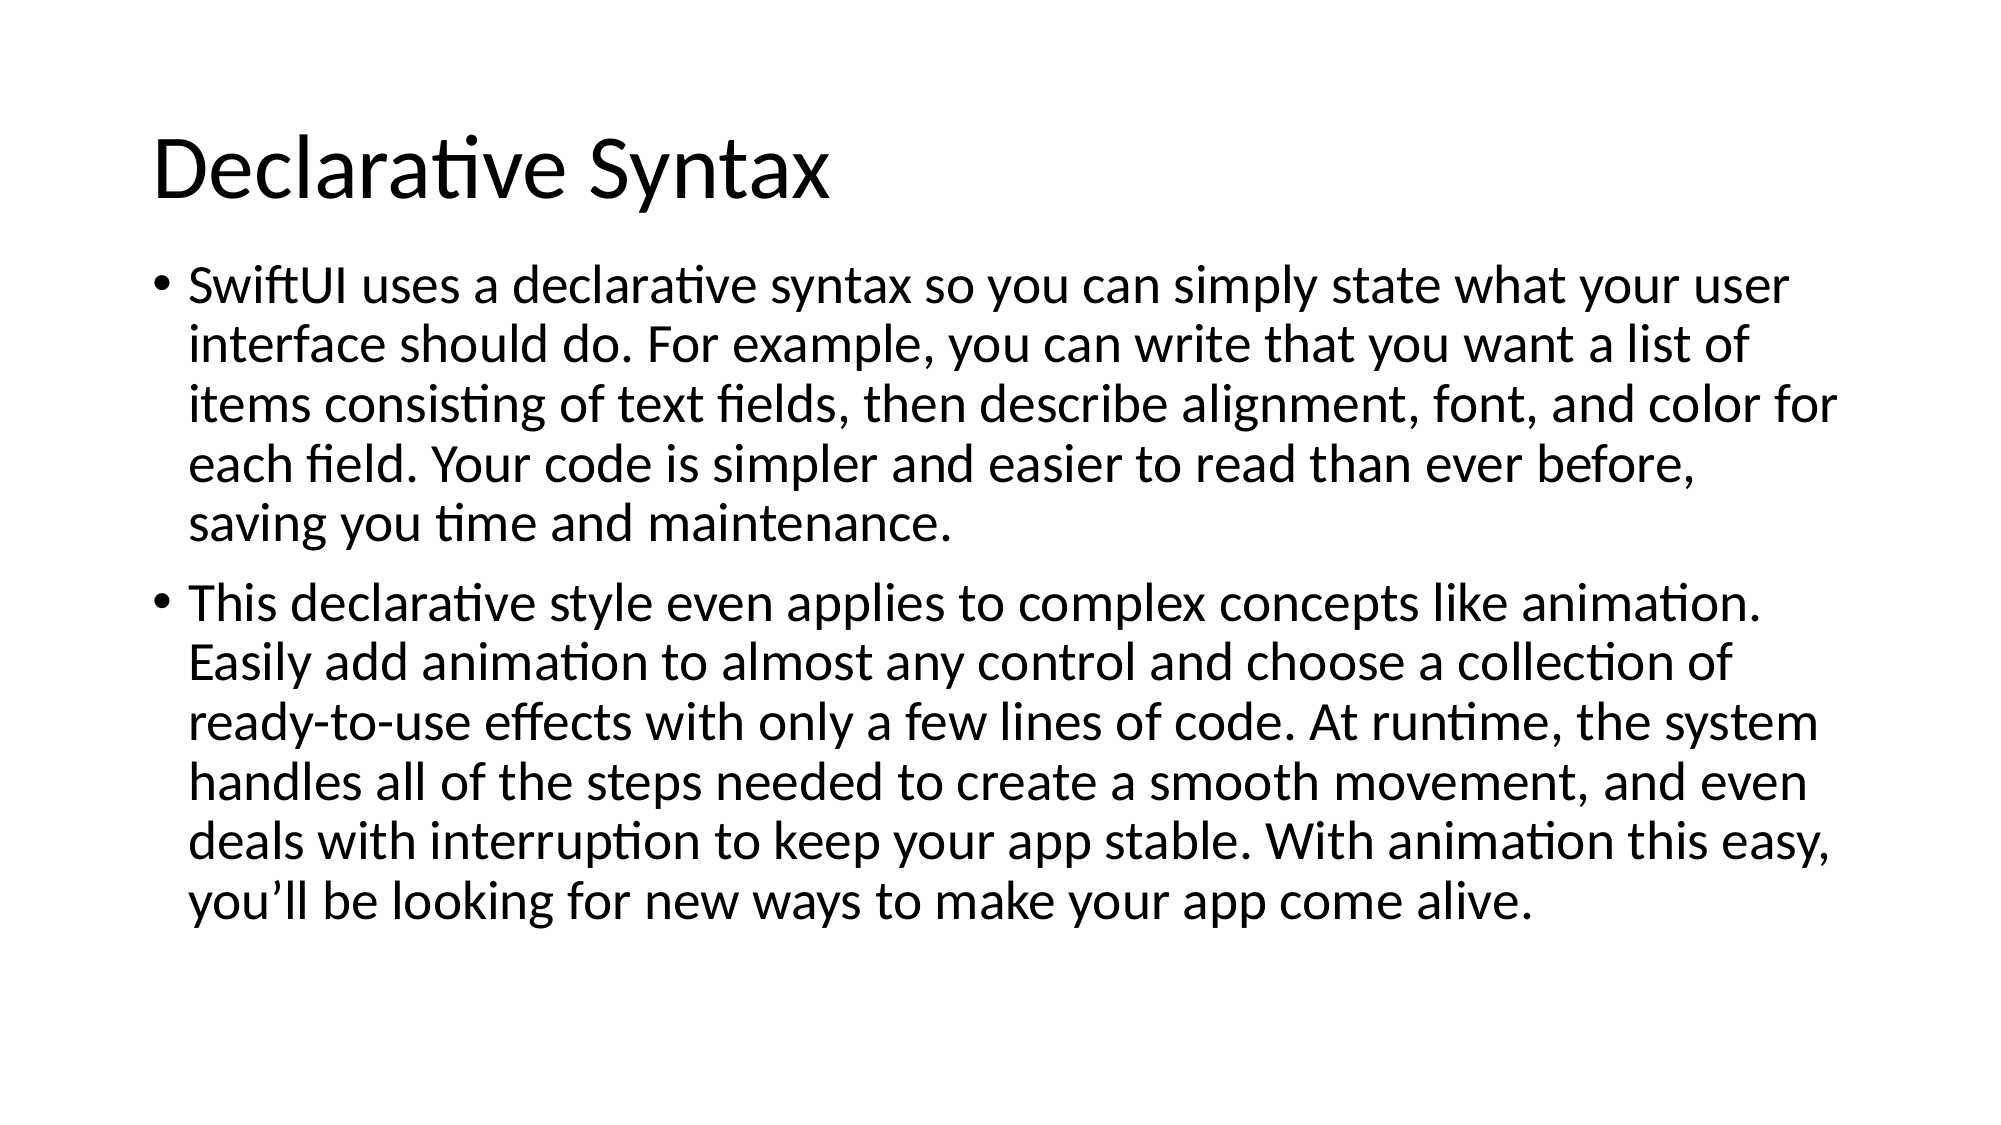

# Declarative Syntax
SwiftUI uses a declarative syntax so you can simply state what your user interface should do. For example, you can write that you want a list of items consisting of text fields, then describe alignment, font, and color for each field. Your code is simpler and easier to read than ever before, saving you time and maintenance.
This declarative style even applies to complex concepts like animation. Easily add animation to almost any control and choose a collection of ready-to-use effects with only a few lines of code. At runtime, the system handles all of the steps needed to create a smooth movement, and even deals with interruption to keep your app stable. With animation this easy, you’ll be looking for new ways to make your app come alive.